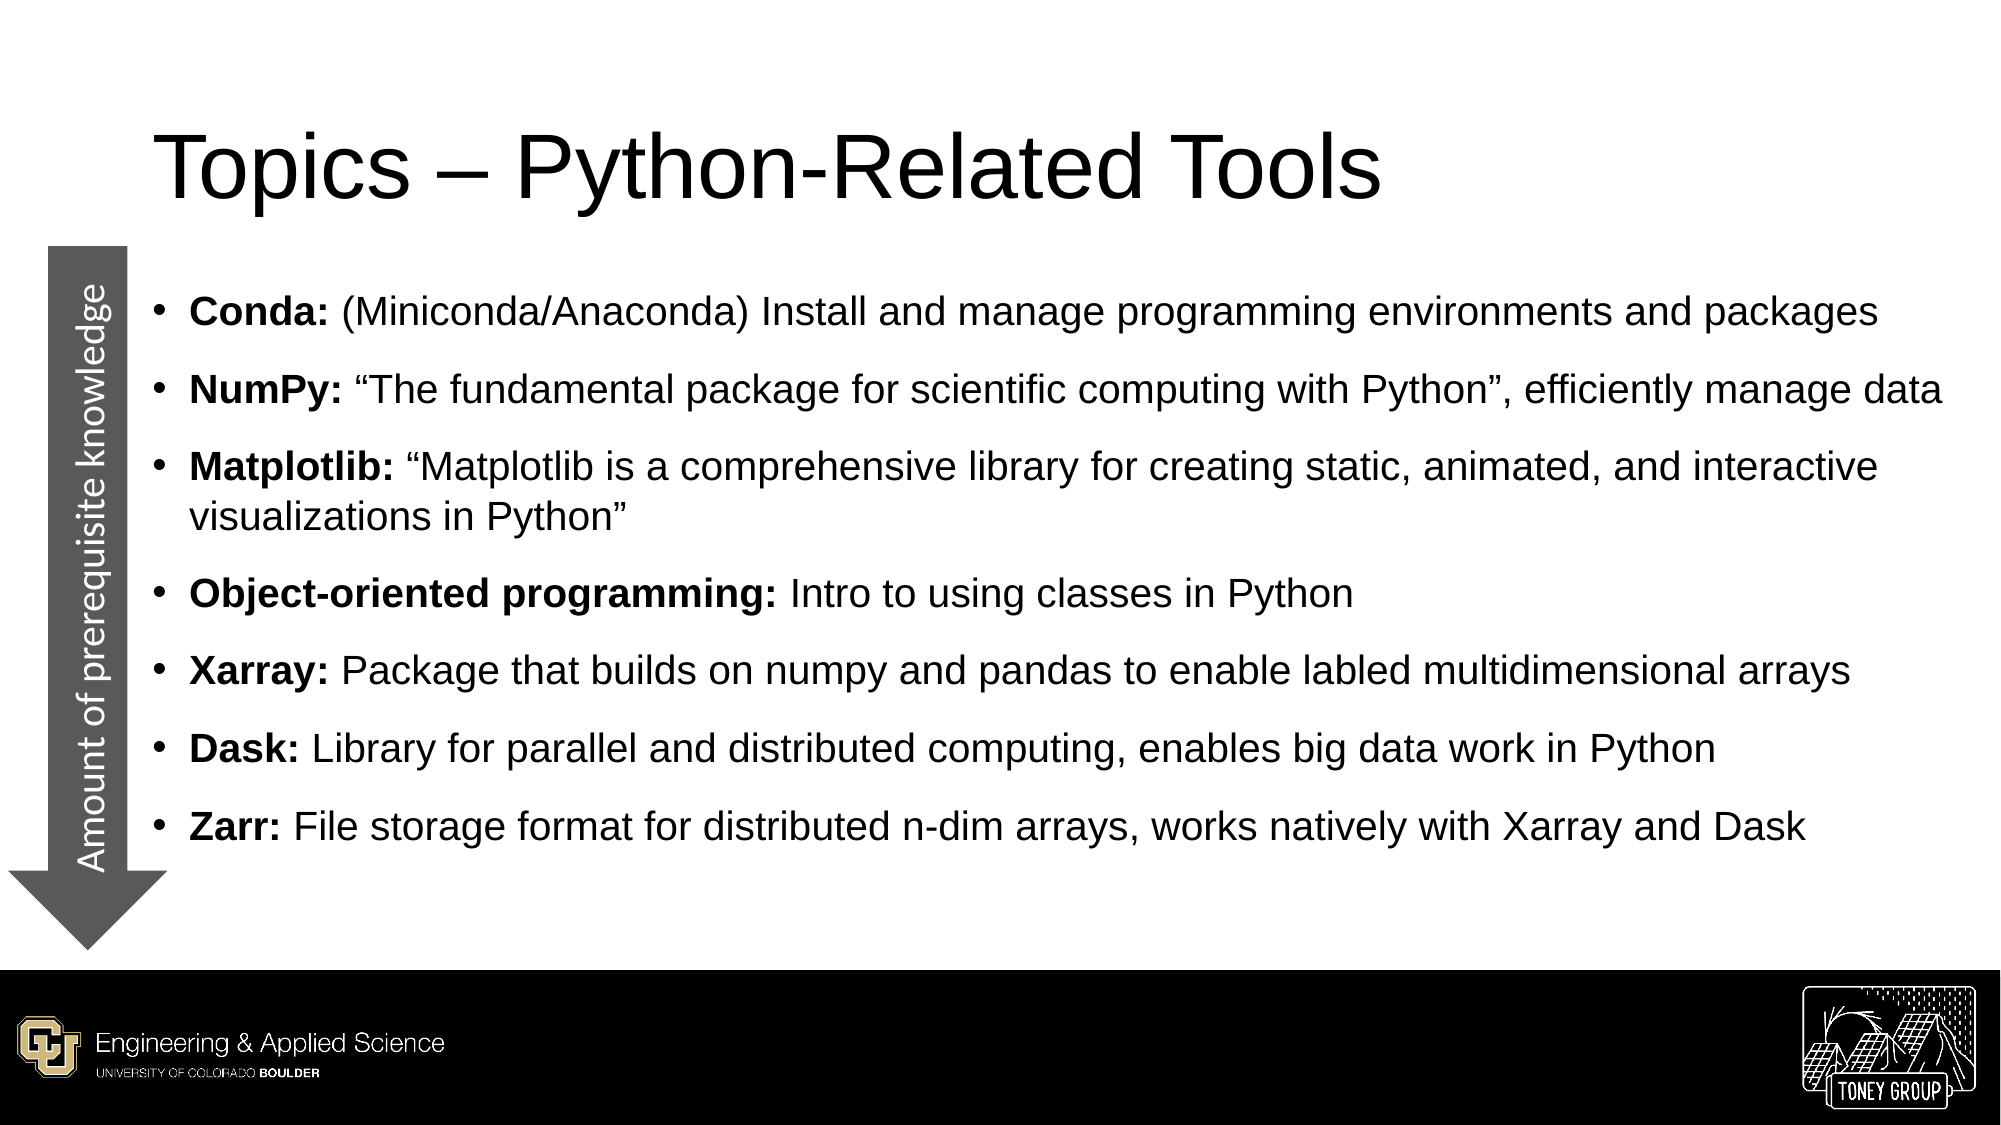

# Topics – Python-Related Tools
Amount of prerequisite knowledge
Conda: (Miniconda/Anaconda) Install and manage programming environments and packages
NumPy: “The fundamental package for scientific computing with Python”, efficiently manage data
Matplotlib: “Matplotlib is a comprehensive library for creating static, animated, and interactive visualizations in Python”
Object-oriented programming: Intro to using classes in Python
Xarray: Package that builds on numpy and pandas to enable labled multidimensional arrays
Dask: Library for parallel and distributed computing, enables big data work in Python
Zarr: File storage format for distributed n-dim arrays, works natively with Xarray and Dask